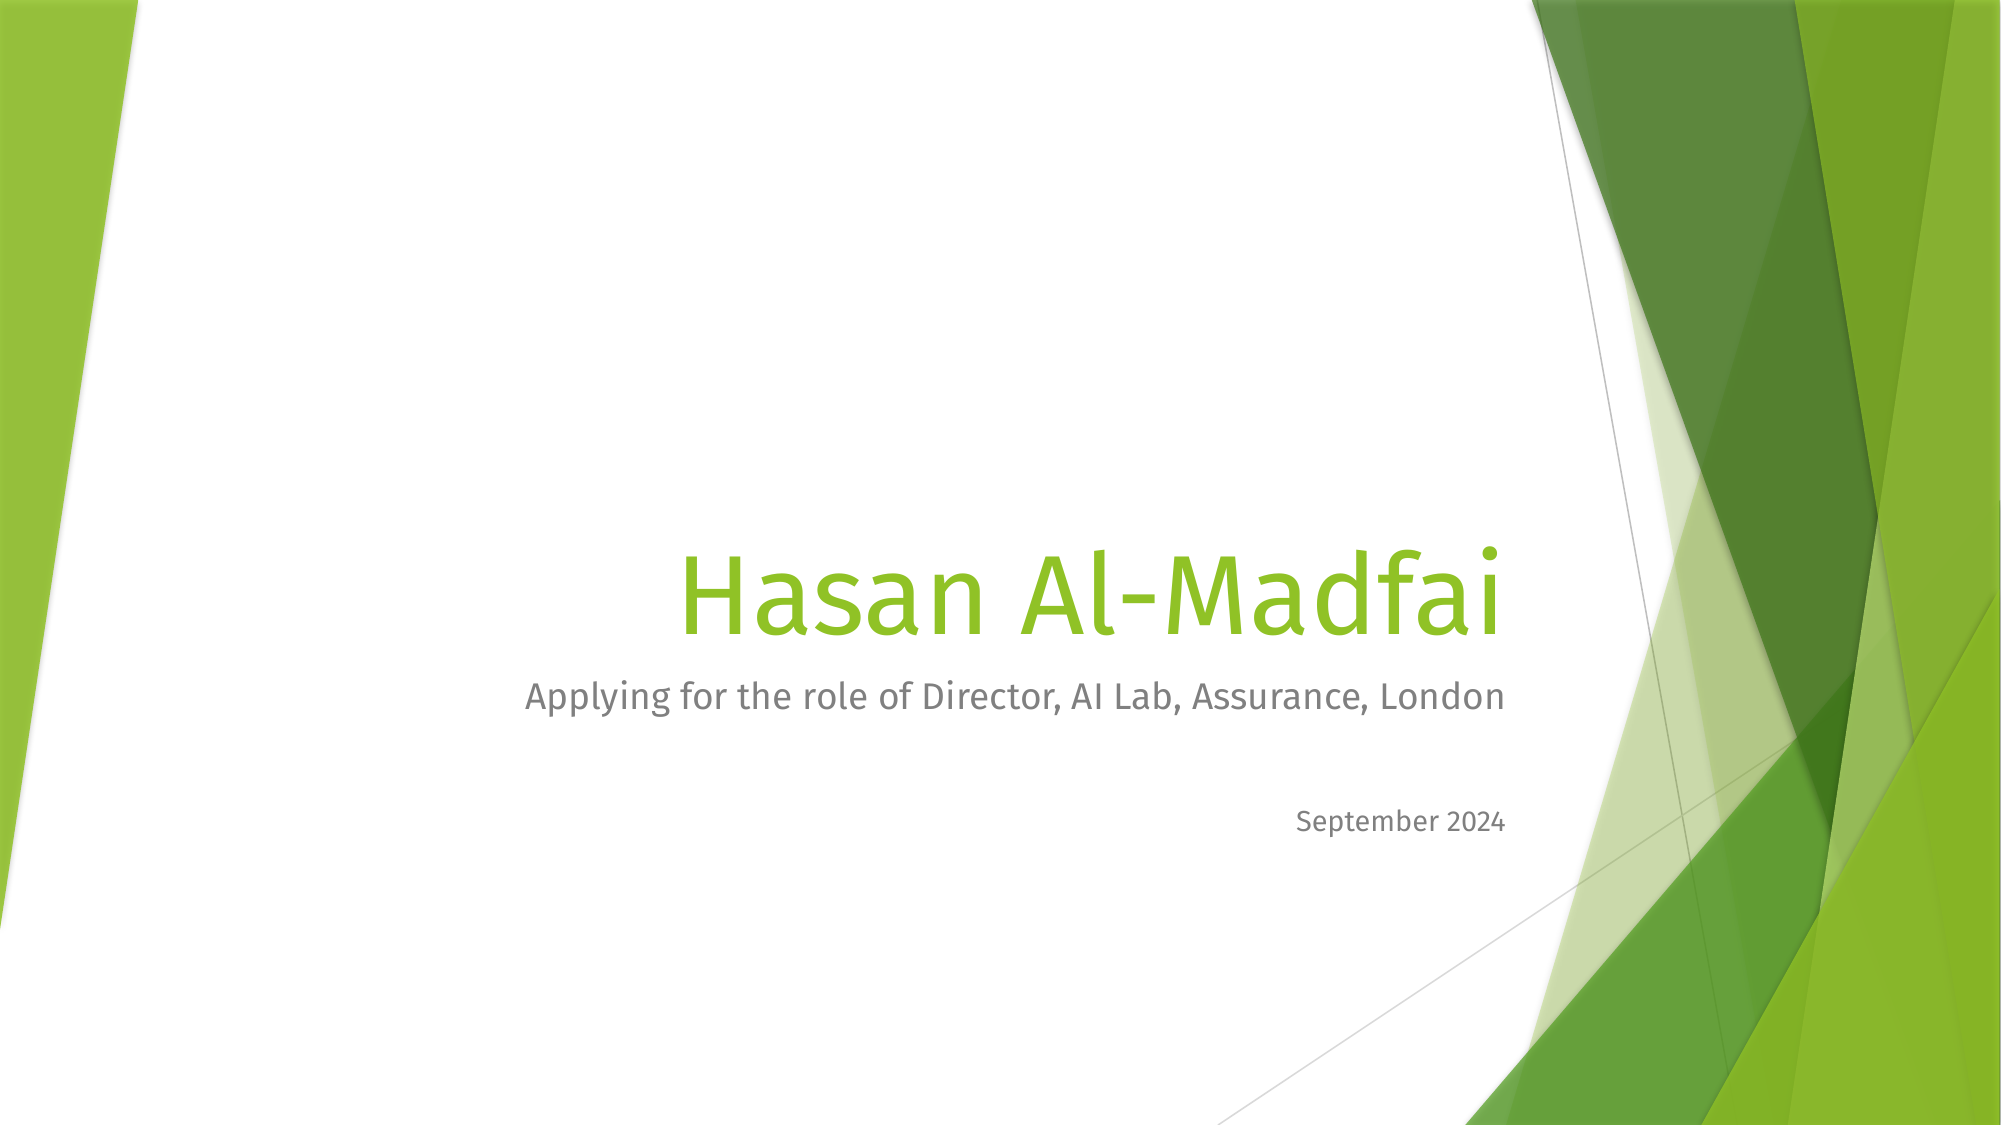

# Hasan Al-Madfai
Applying for the role of Director, AI Lab, Assurance, London

September 2024